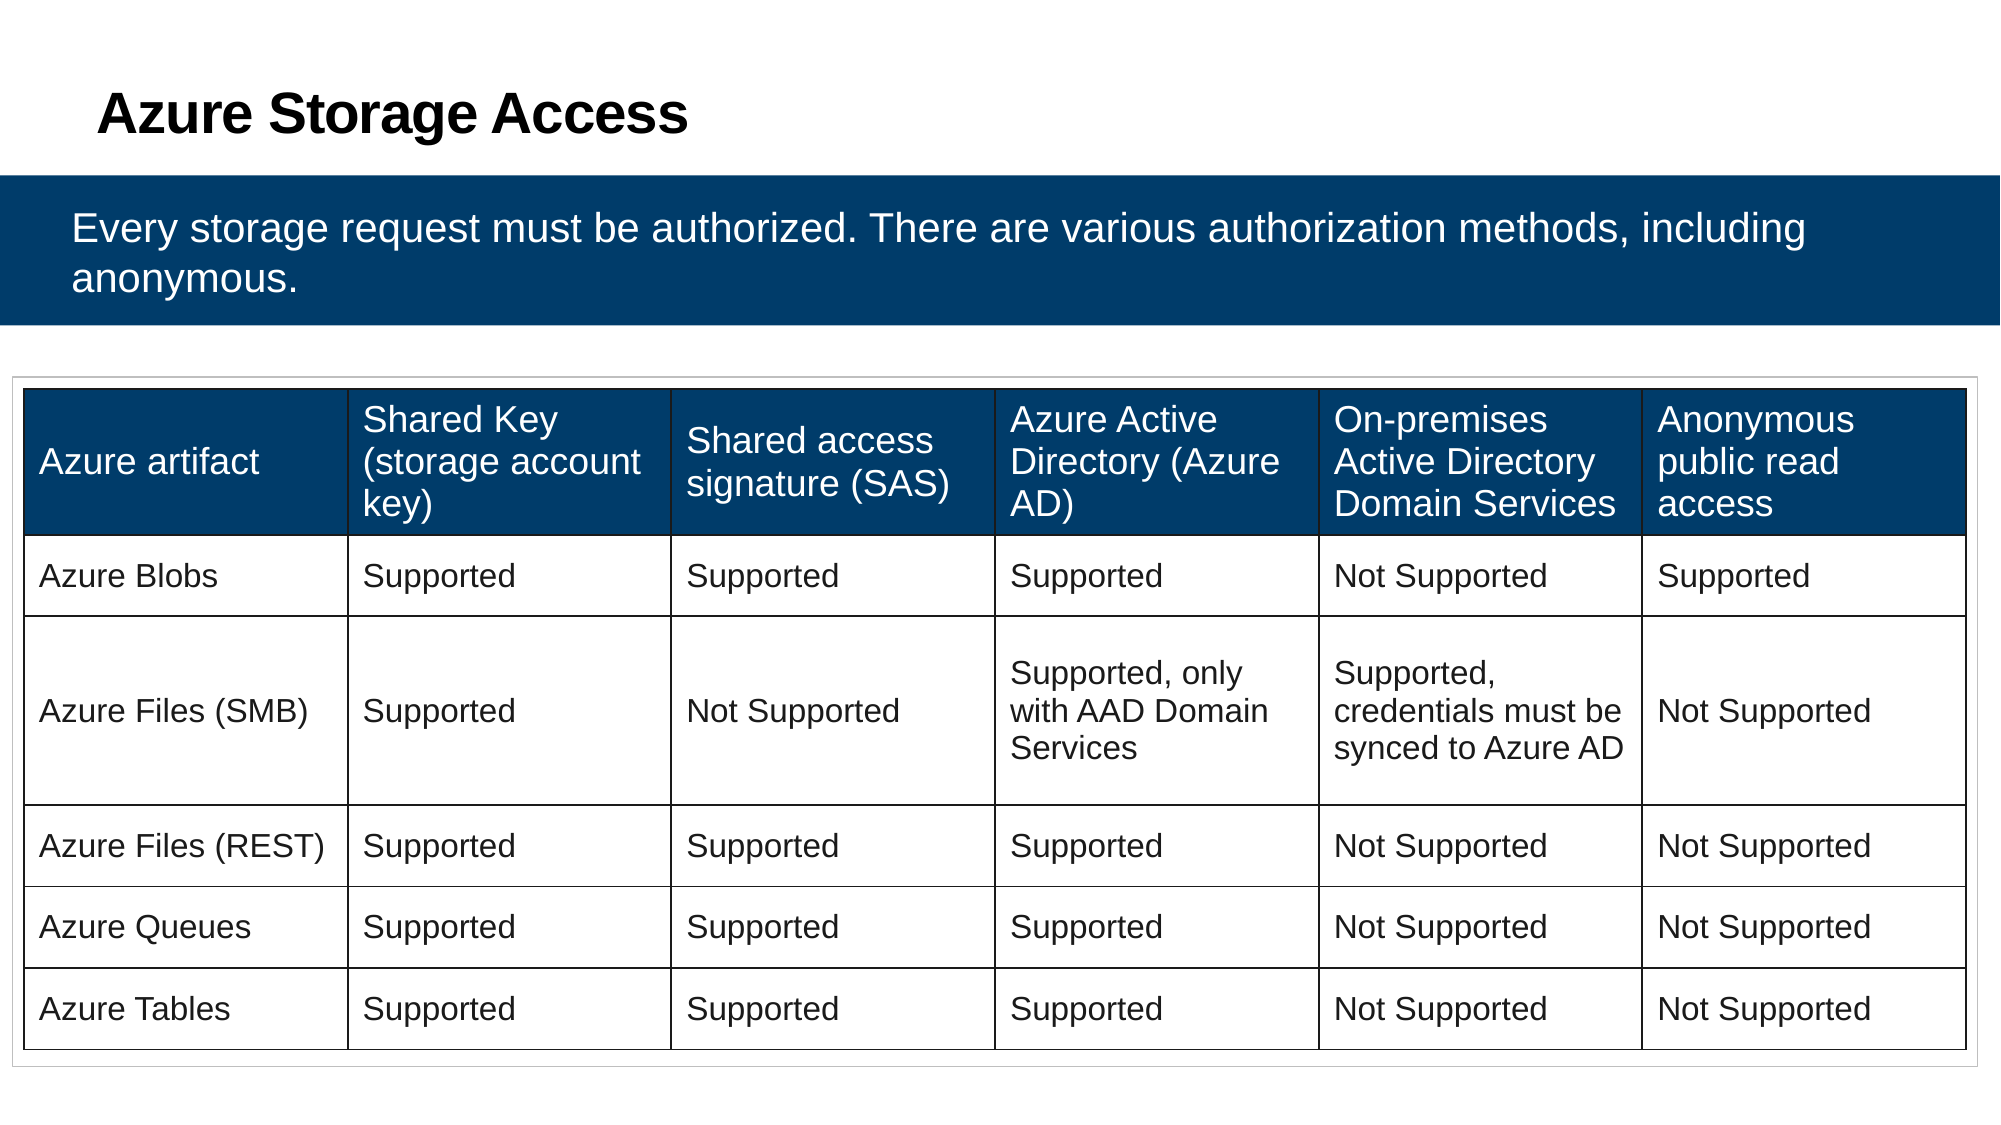

# Azure Storage Access
Every storage request must be authorized. There are various authorization methods, including anonymous.

| Azure artifact | Shared Key (storage account key) | Shared access signature (SAS) | Azure Active Directory (Azure AD) | On-premises Active Directory Domain Services | Anonymous public read access |
| --- | --- | --- | --- | --- | --- |
| Azure Blobs | Supported | Supported | Supported | Not Supported | Supported |
| Azure Files (SMB) | Supported | Not Supported | Supported, only with AAD Domain Services | Supported, credentials must be synced to Azure AD | Not Supported |
| Azure Files (REST) | Supported | Supported | Supported | Not Supported | Not Supported |
| Azure Queues | Supported | Supported | Supported | Not Supported | Not Supported |
| Azure Tables | Supported | Supported | Supported | Not Supported | Not Supported |